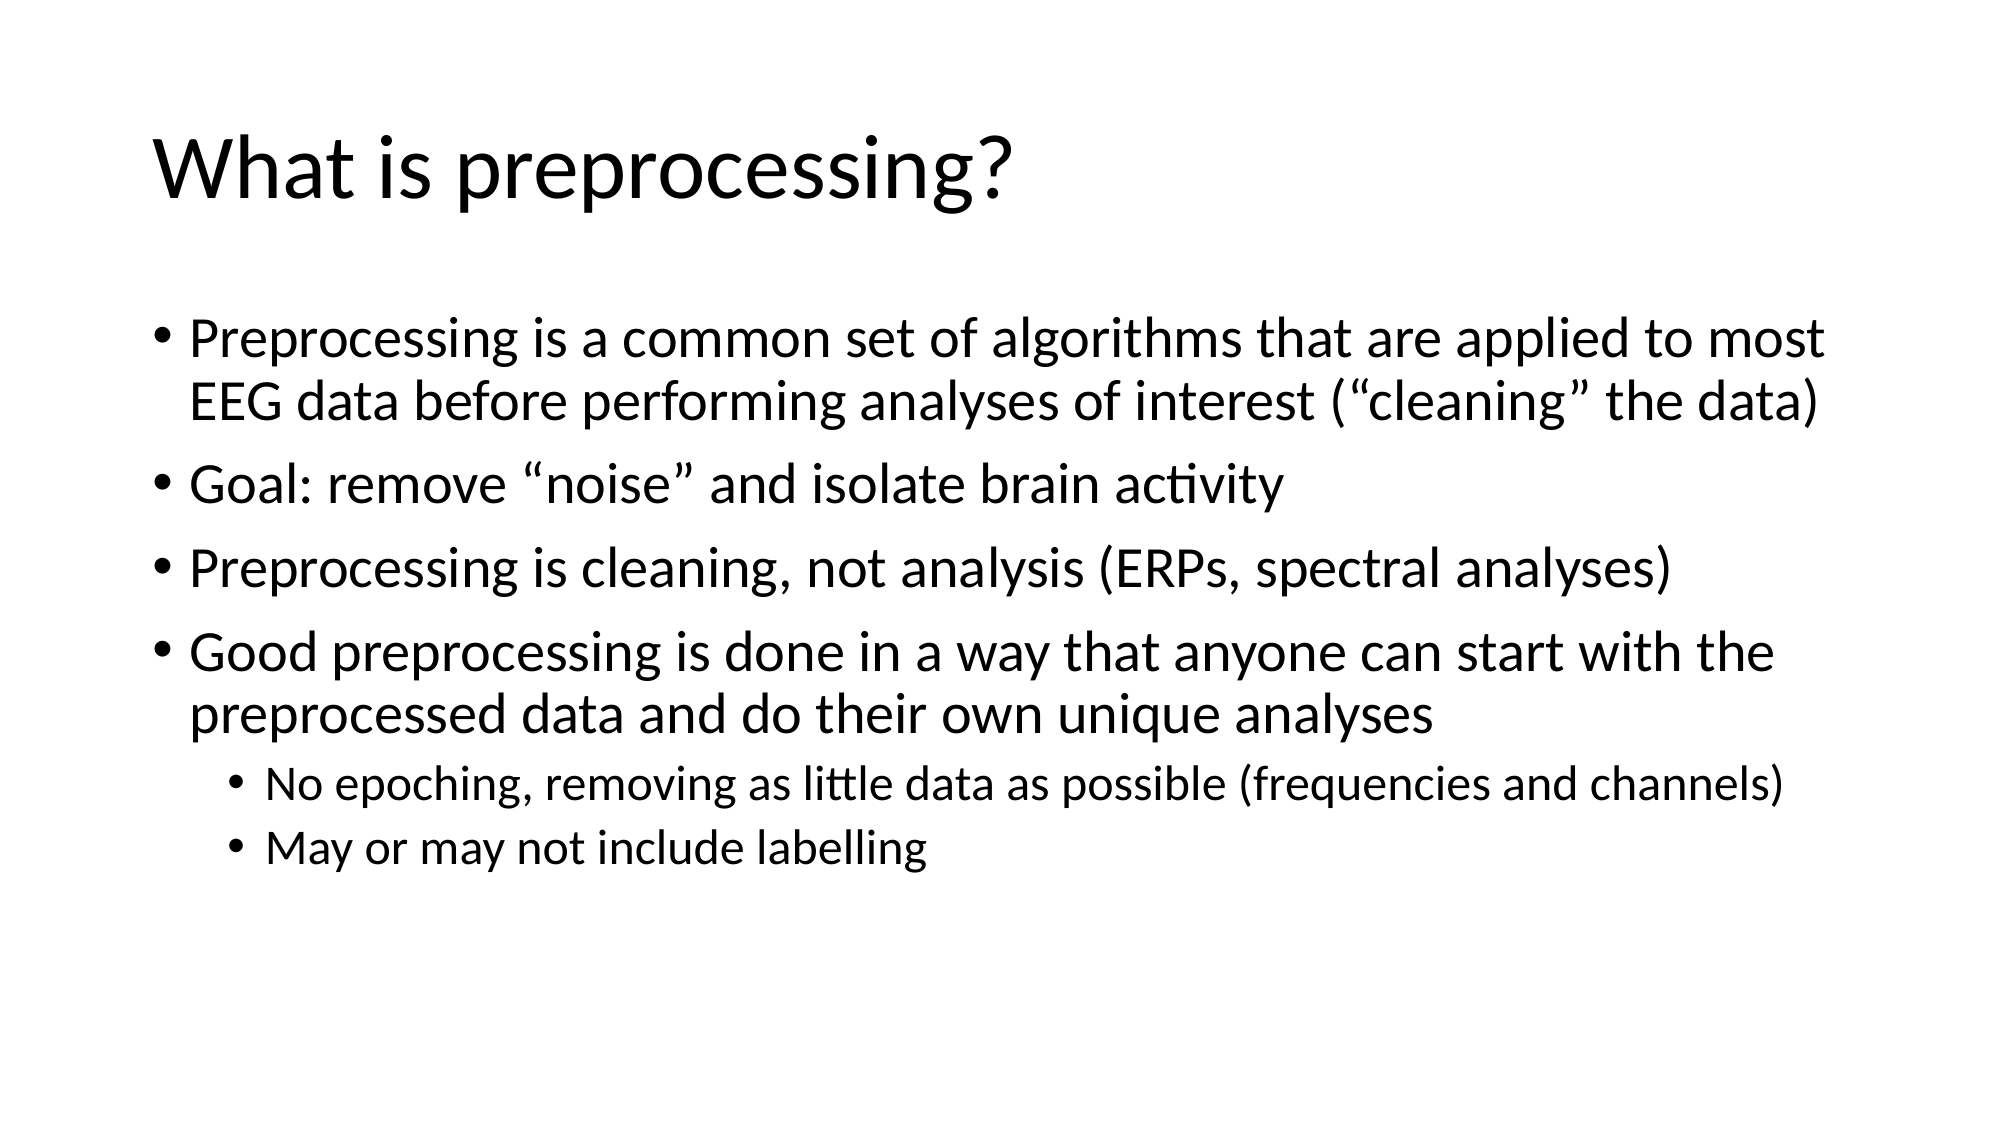

# What is preprocessing?
Preprocessing is a common set of algorithms that are applied to most EEG data before performing analyses of interest (“cleaning” the data)
Goal: remove “noise” and isolate brain activity
Preprocessing is cleaning, not analysis (ERPs, spectral analyses)
Good preprocessing is done in a way that anyone can start with the preprocessed data and do their own unique analyses
No epoching, removing as little data as possible (frequencies and channels)
May or may not include labelling